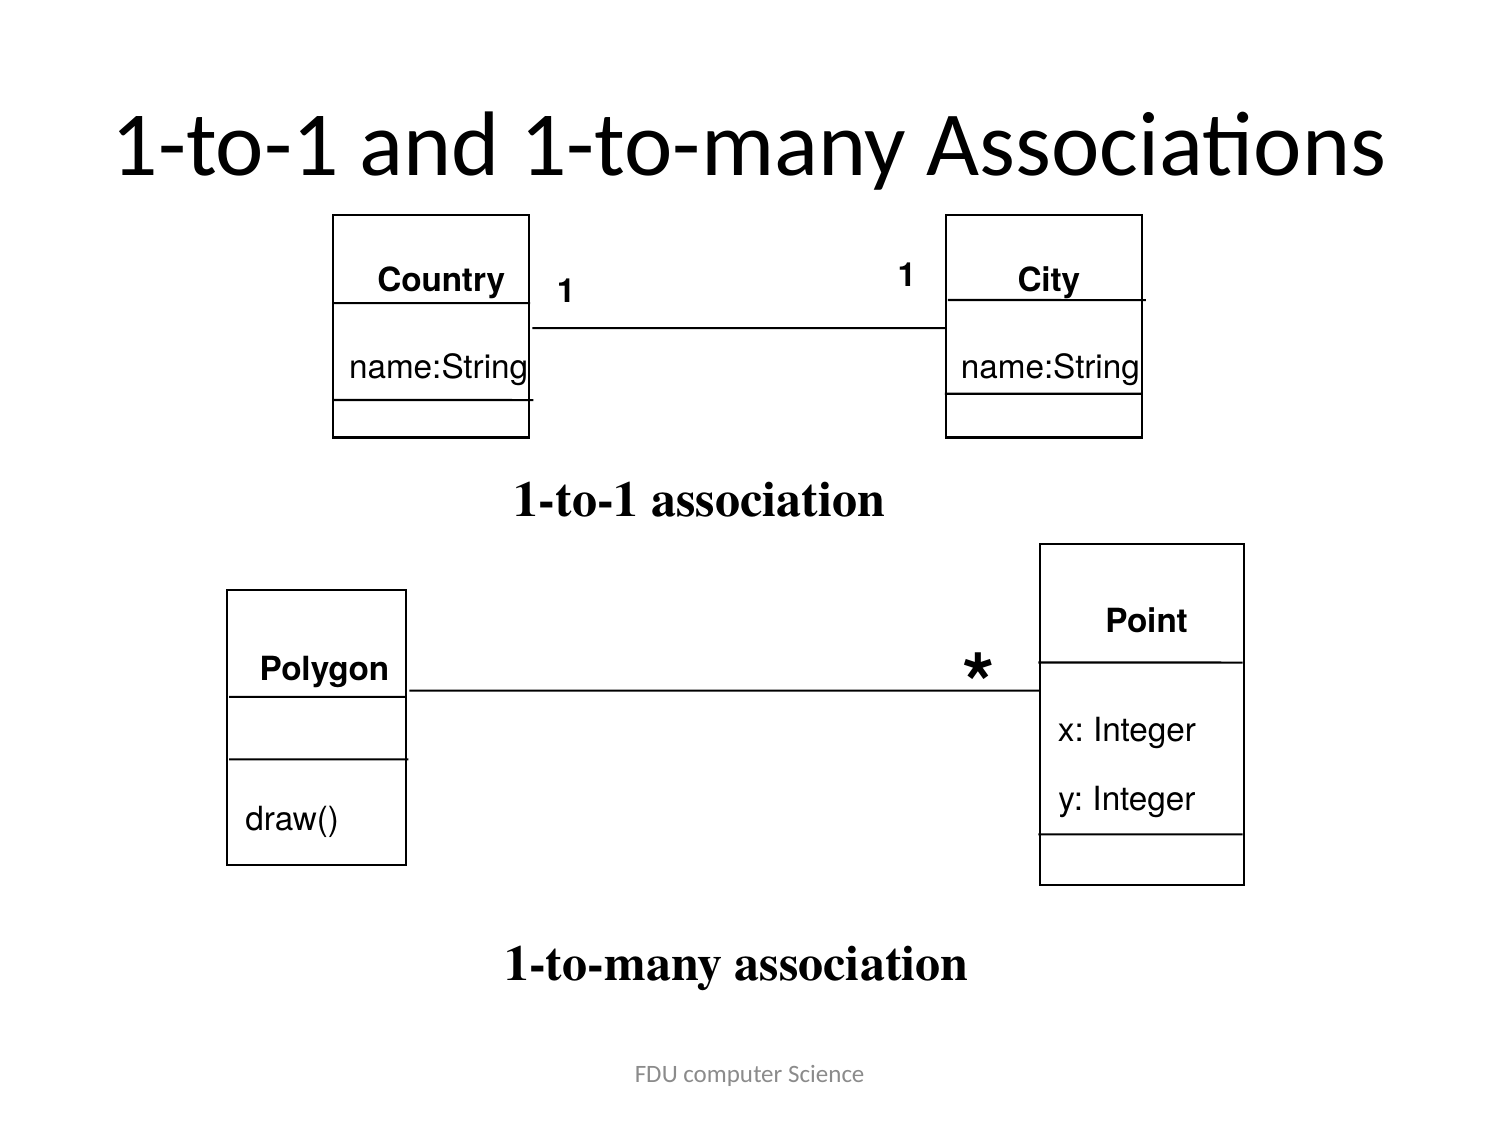

# 1-to-1 and 1-to-many Associations

Country
City

name:String
name:String

1
1
1-to-1 association

Point
Polygon

x: Integer

y: Integer
draw()

*
1-to-many association
FDU computer Science